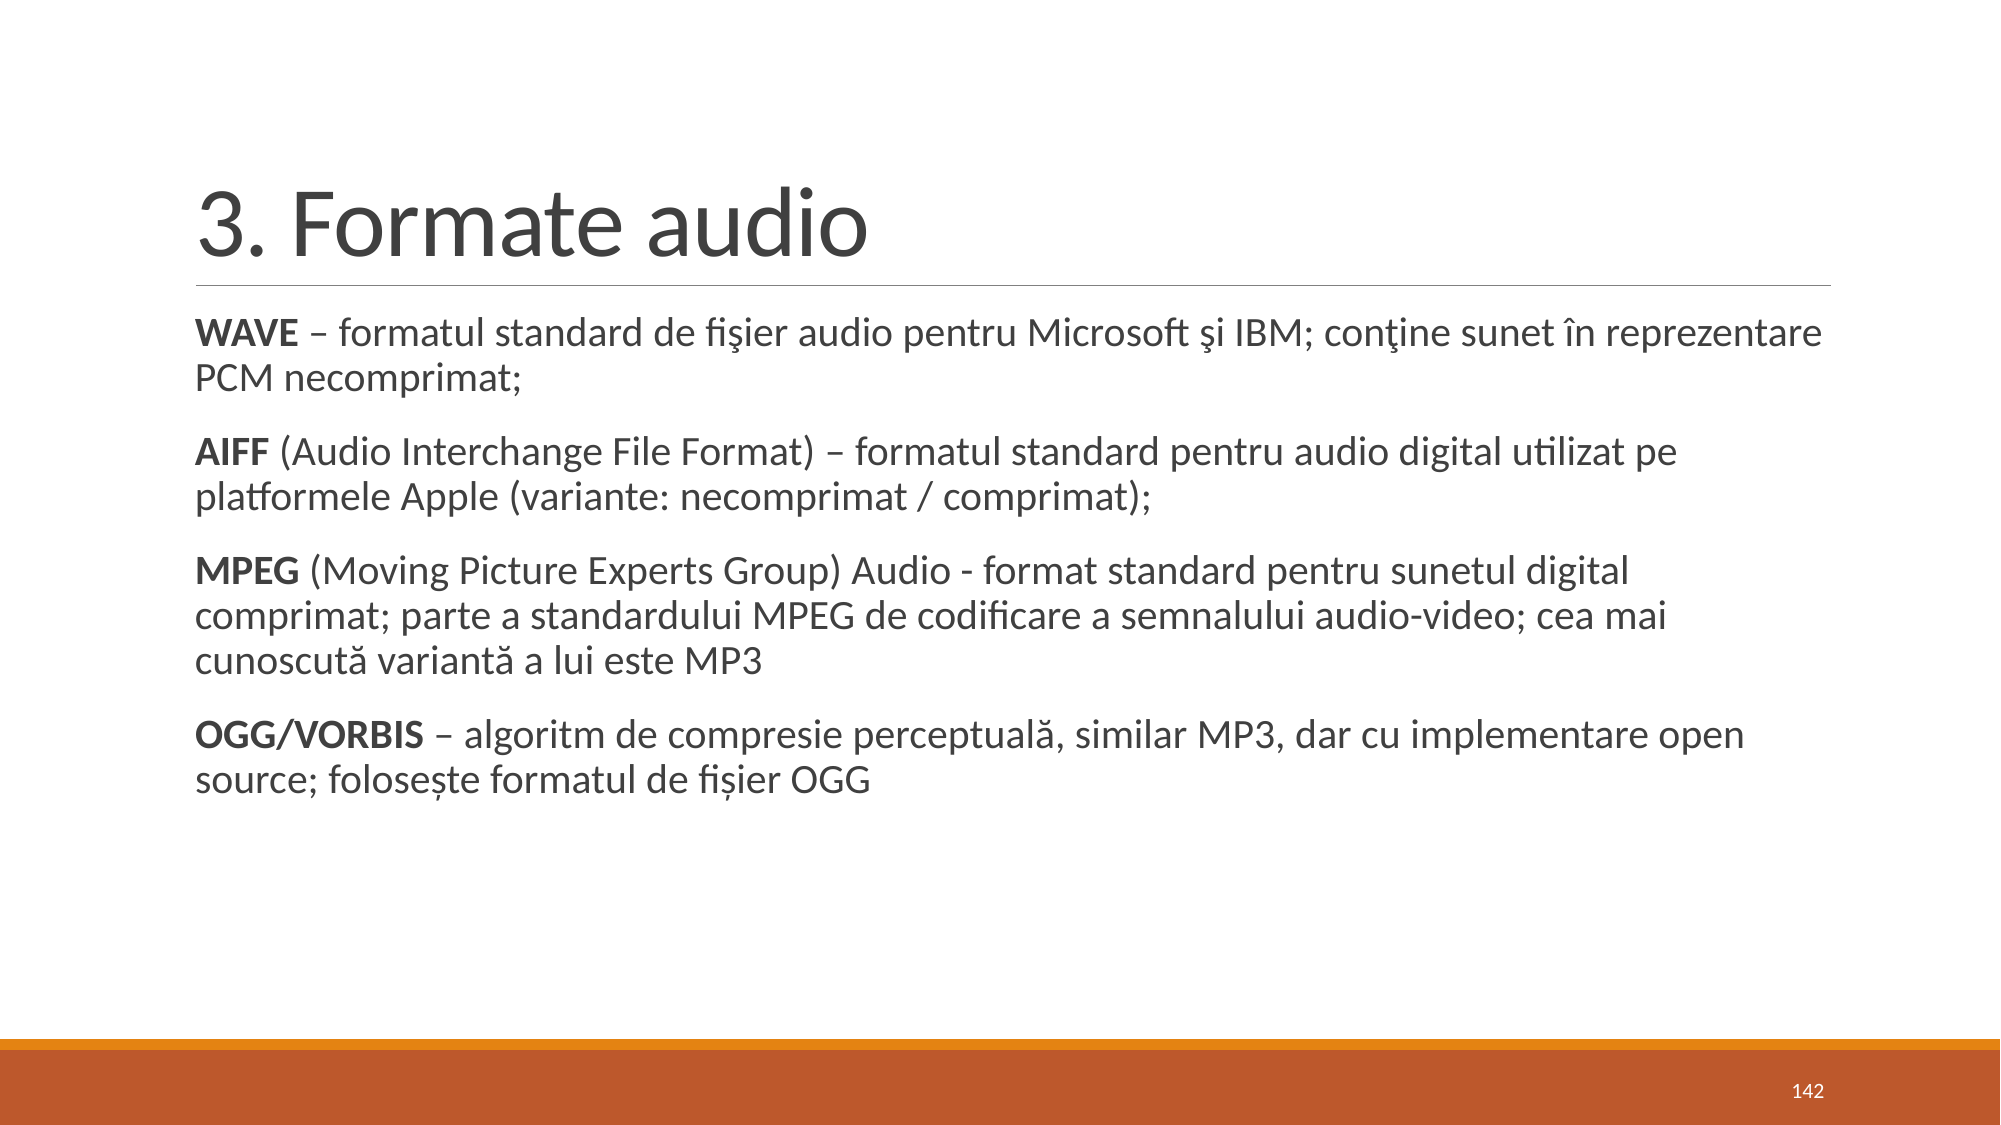

# 3. Formate audio
WAVE – formatul standard de fişier audio pentru Microsoft şi IBM; conţine sunet în reprezentare PCM necomprimat;
AIFF (Audio Interchange File Format) – formatul standard pentru audio digital utilizat pe platformele Apple (variante: necomprimat / comprimat);
MPEG (Moving Picture Experts Group) Audio - format standard pentru sunetul digital comprimat; parte a standardului MPEG de codificare a semnalului audio-video; cea mai cunoscută variantă a lui este MP3
OGG/VORBIS – algoritm de compresie perceptuală, similar MP3, dar cu implementare open source; folosește formatul de fișier OGG
142